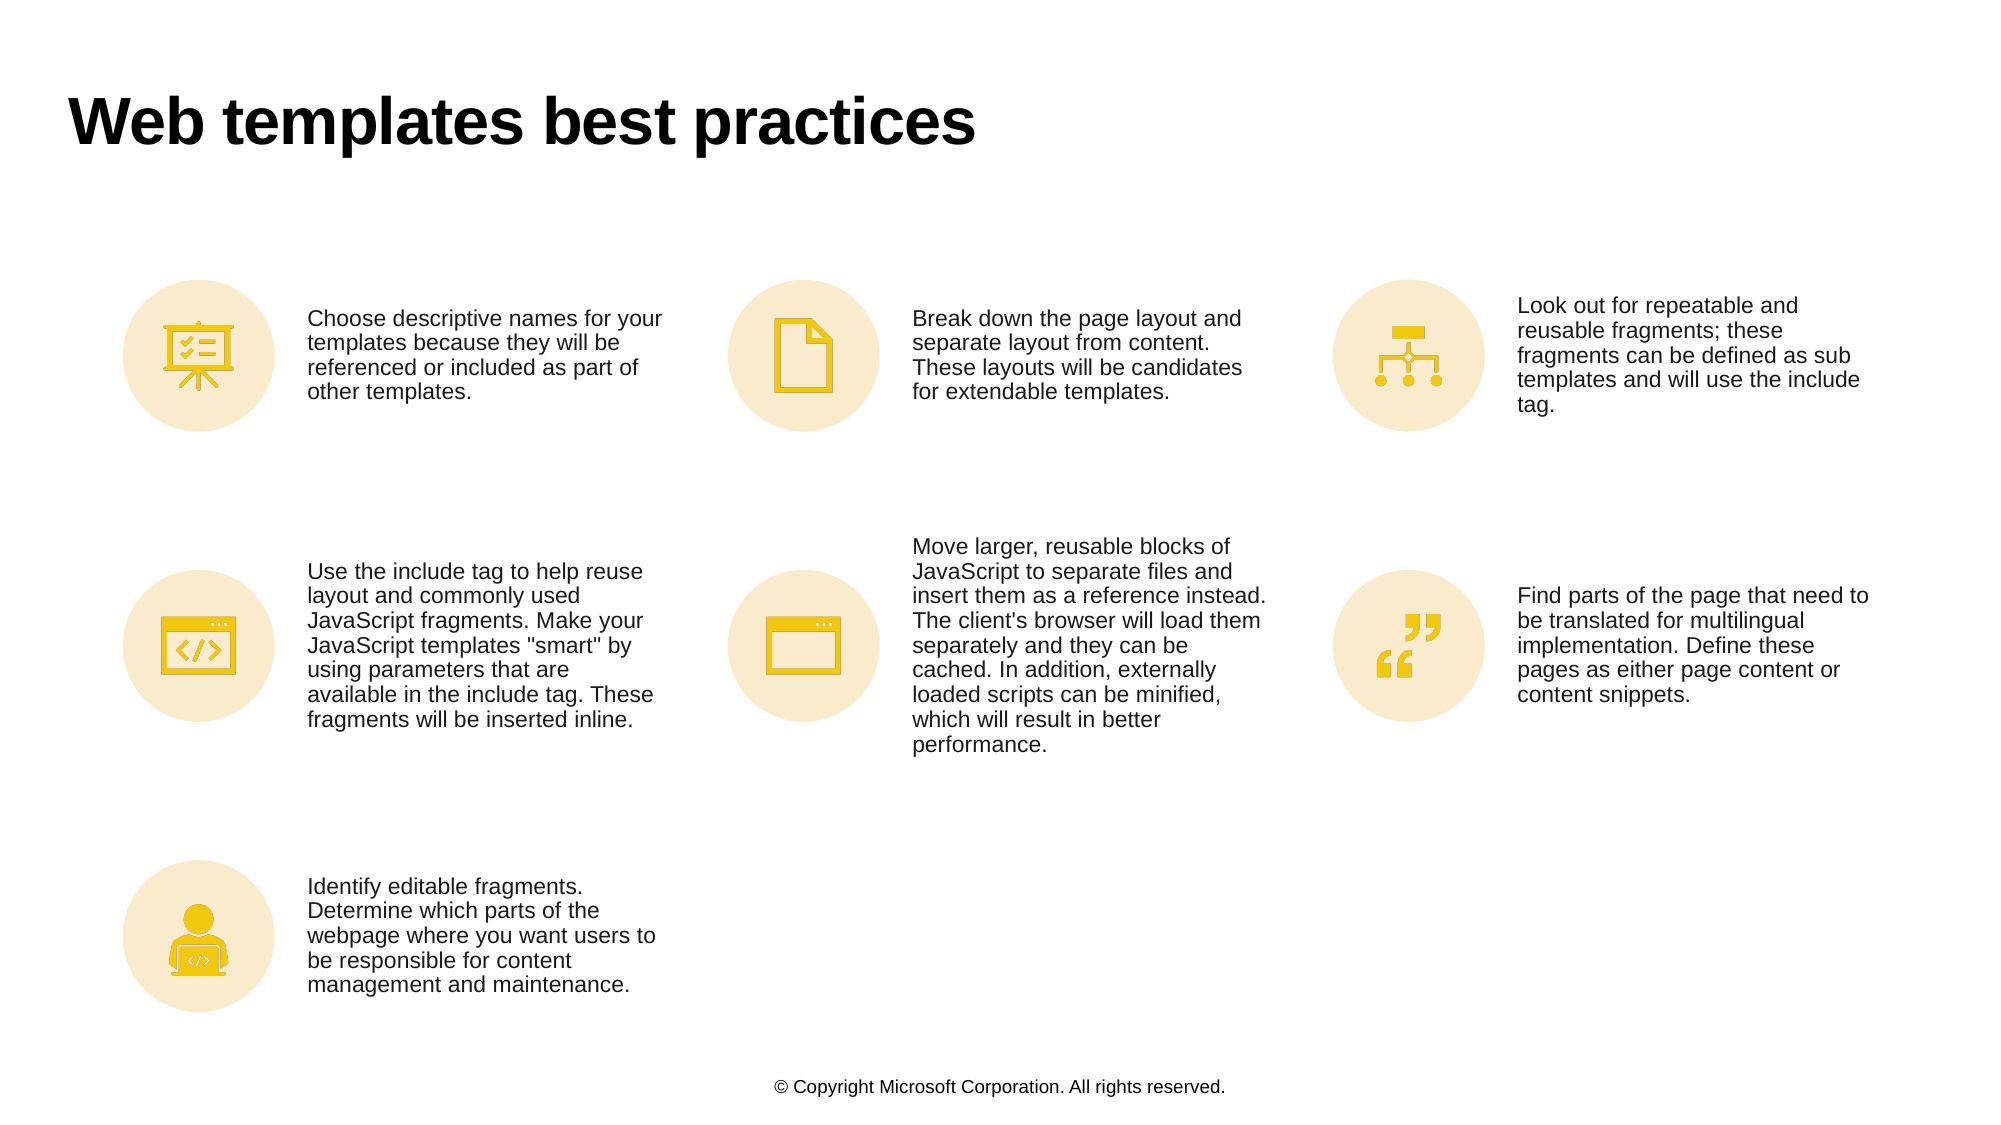

# Web templates best practices
Choose descriptive names for your templates because they will be referenced or included as part of other templates.
Break down the page layout and separate layout from content. These layouts will be candidates for extendable templates.
Look out for repeatable and reusable fragments; these fragments can be defined as sub templates and will use the include tag.
Use the include tag to help reuse layout and commonly used JavaScript fragments. Make your JavaScript templates "smart" by using parameters that are available in the include tag. These fragments will be inserted inline.
Move larger, reusable blocks of JavaScript to separate files and insert them as a reference instead. The client's browser will load them separately and they can be cached. In addition, externally loaded scripts can be minified, which will result in better performance.
Find parts of the page that need to be translated for multilingual implementation. Define these pages as either page content or content snippets.
Identify editable fragments. Determine which parts of the webpage where you want users to be responsible for content management and maintenance.